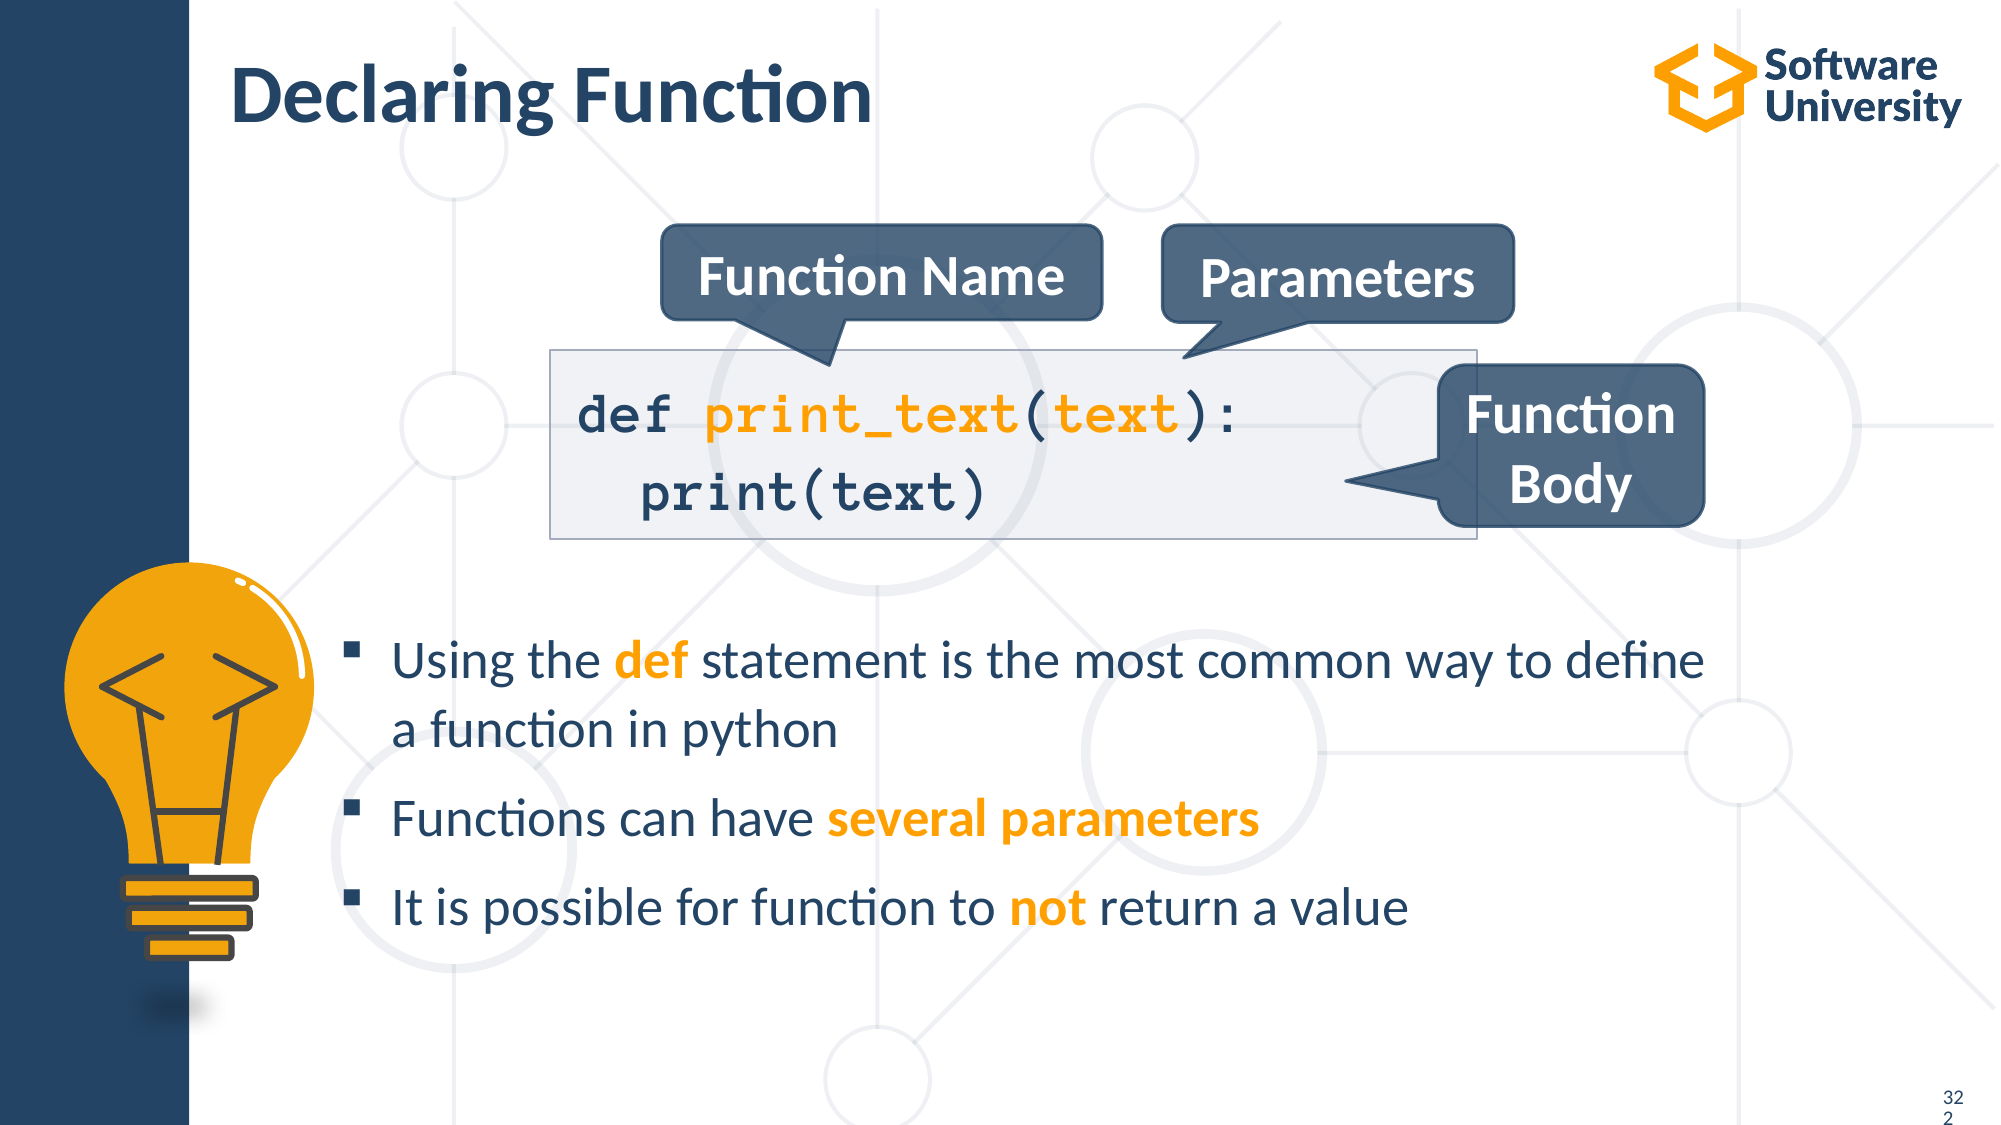

# Declaring Function
Function Name
Parameters
def print_text(text):
  print(text)
Function Body
Using the def statement is the most common way to define
a function in python
Functions can have several parameters
It is possible for function to not return a value
322